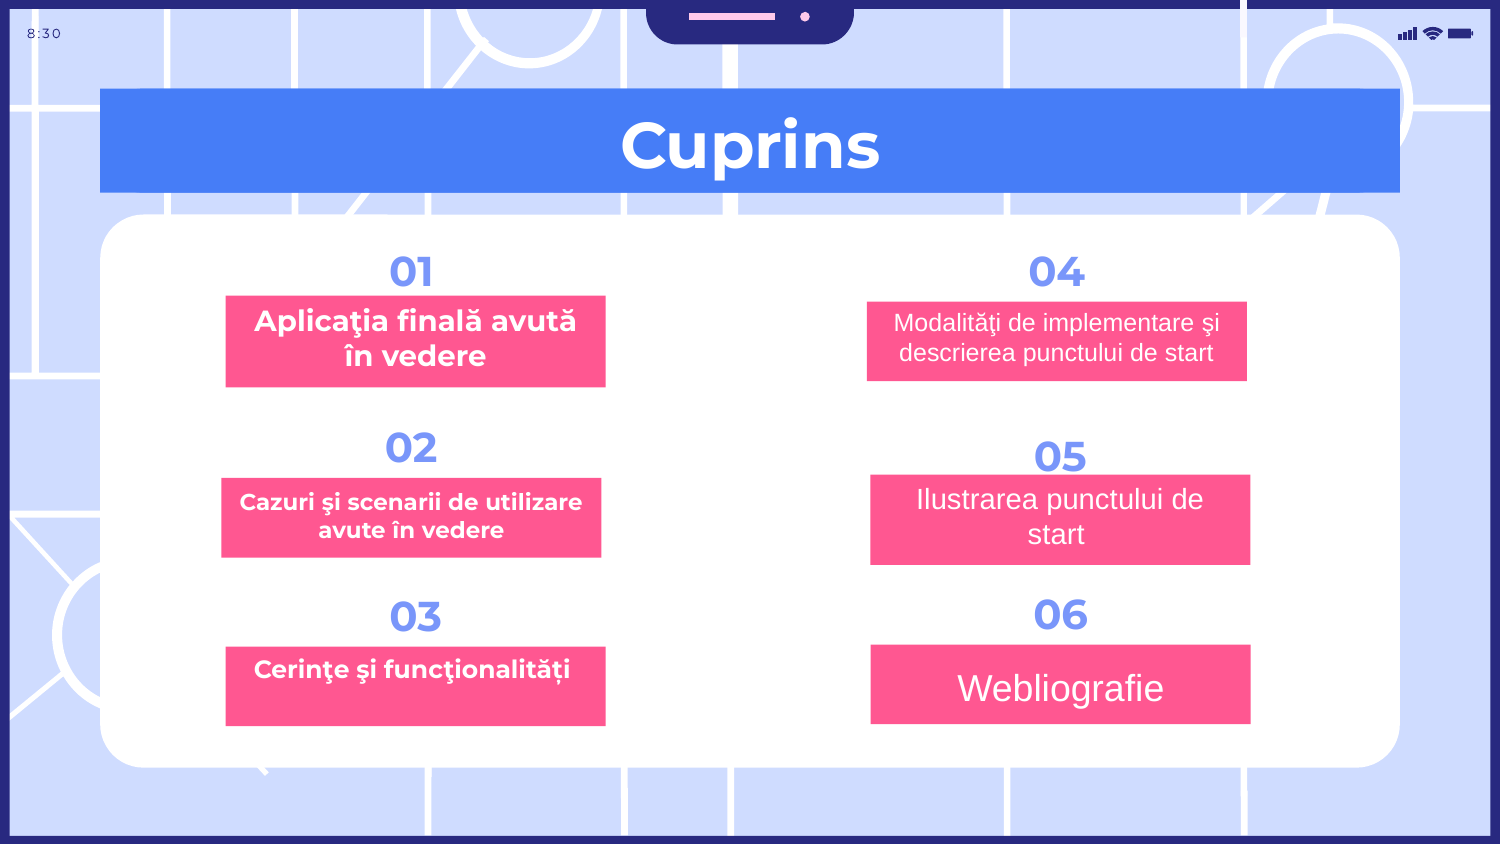

Cuprins
# 01
04
Aplicaţia finală avută în vedere
Modalităţi de implementare şi descrierea punctului de start

02
05
Ilustrarea punctului de start
Cazuri şi scenarii de utilizare avute în vedere

06
03
Webliografie
Cerinţe şi funcţionalităţi